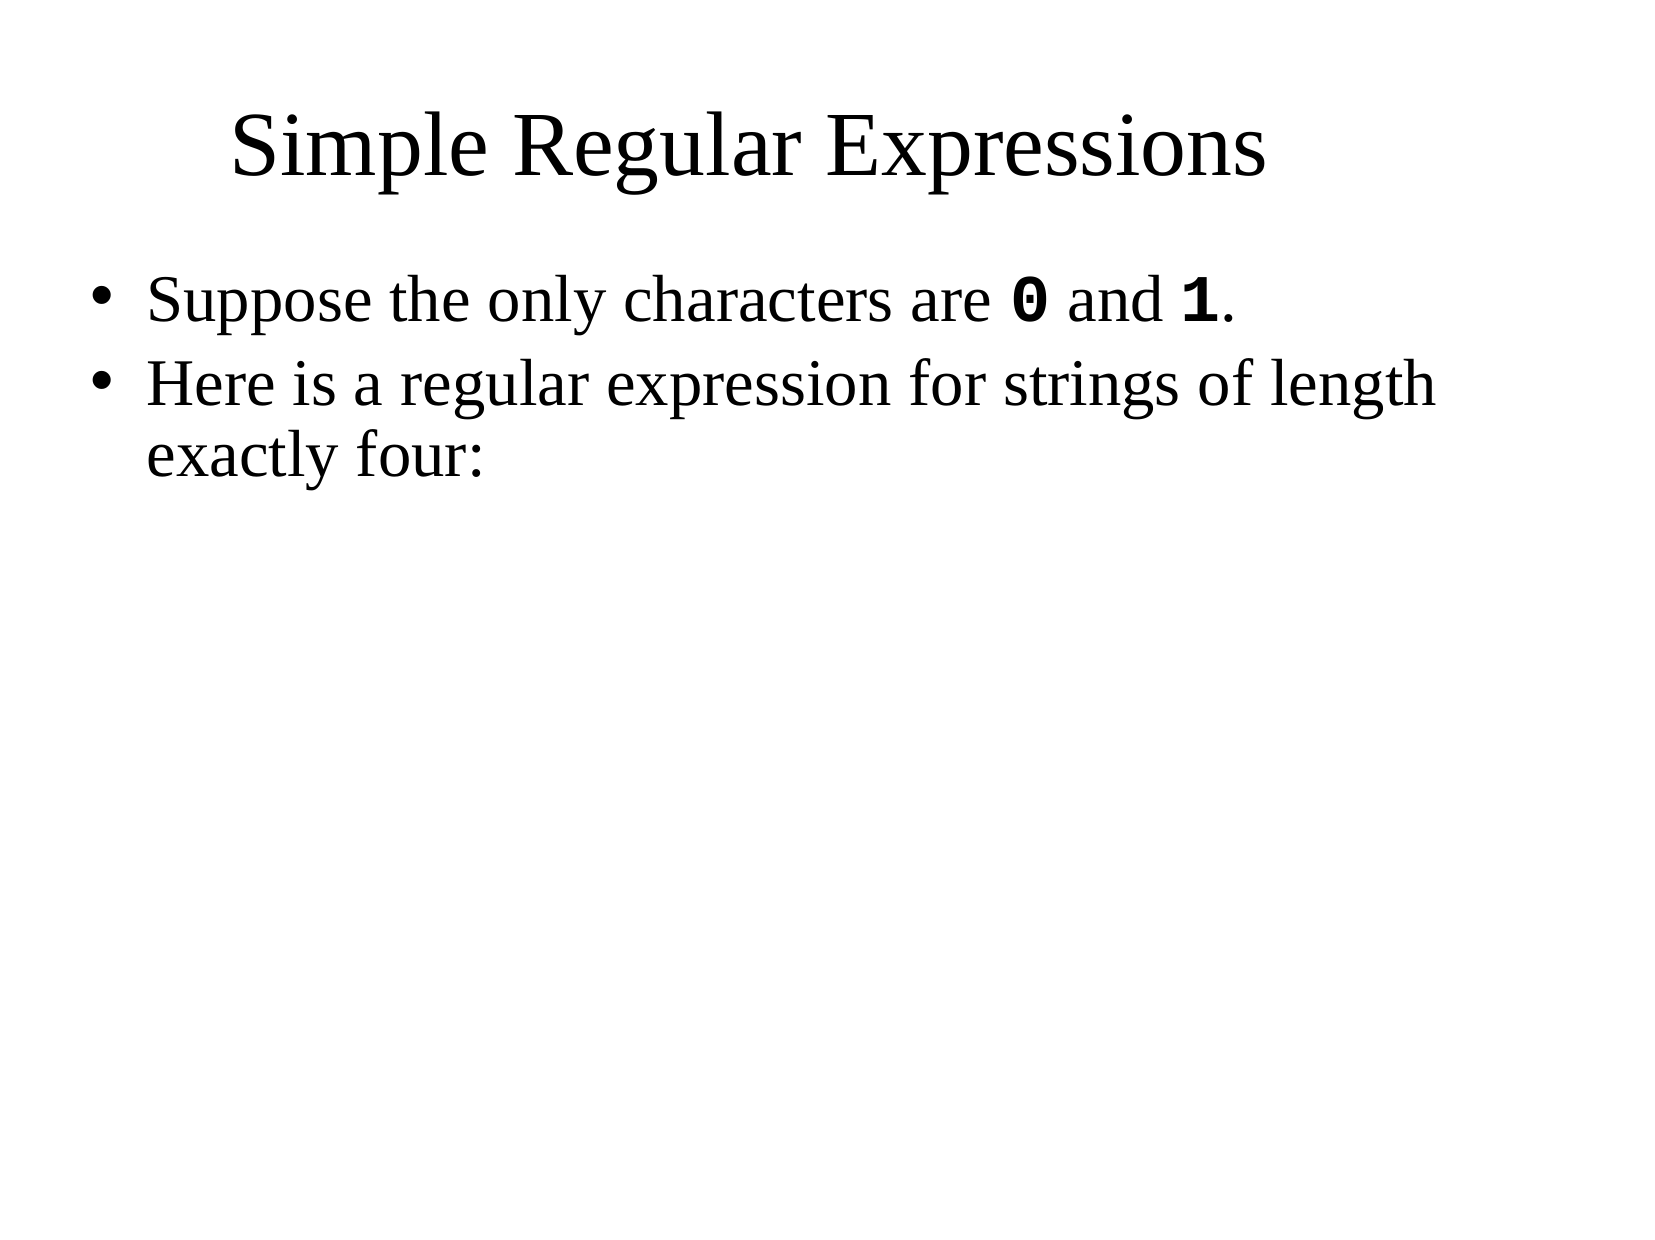

# Simple Regular Expressions
Suppose the only characters are 0 and 1.
Here is a regular expression for strings of length exactly four: